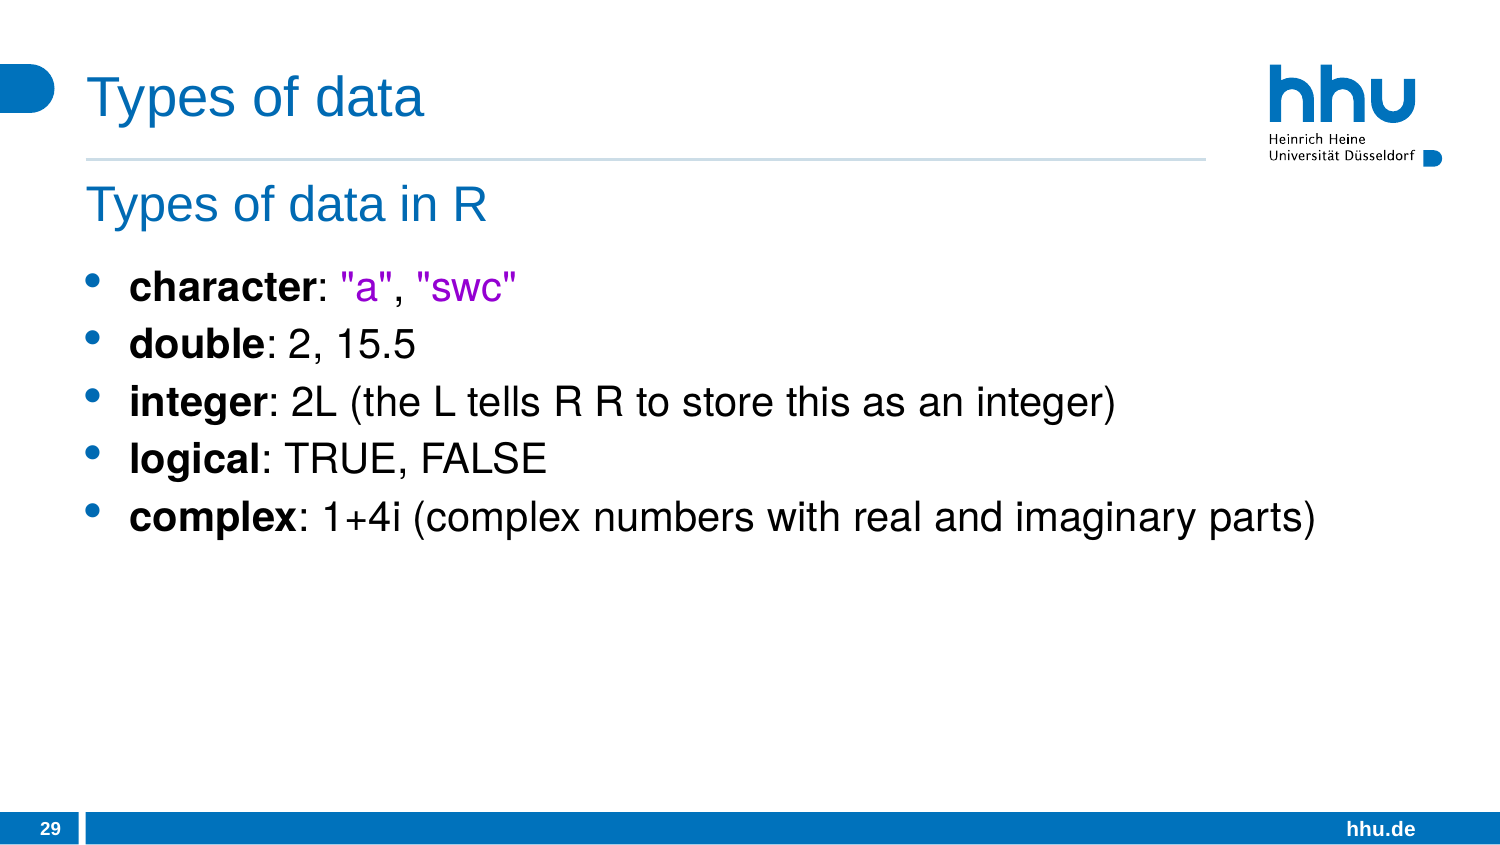

# Types of data
Types of data in R
character: "a", "swc"
double: 2, 15.5
integer: 2L (the L tells R R to store this as an integer)
logical: TRUE, FALSE
complex: 1+4i (complex numbers with real and imaginary parts)

29